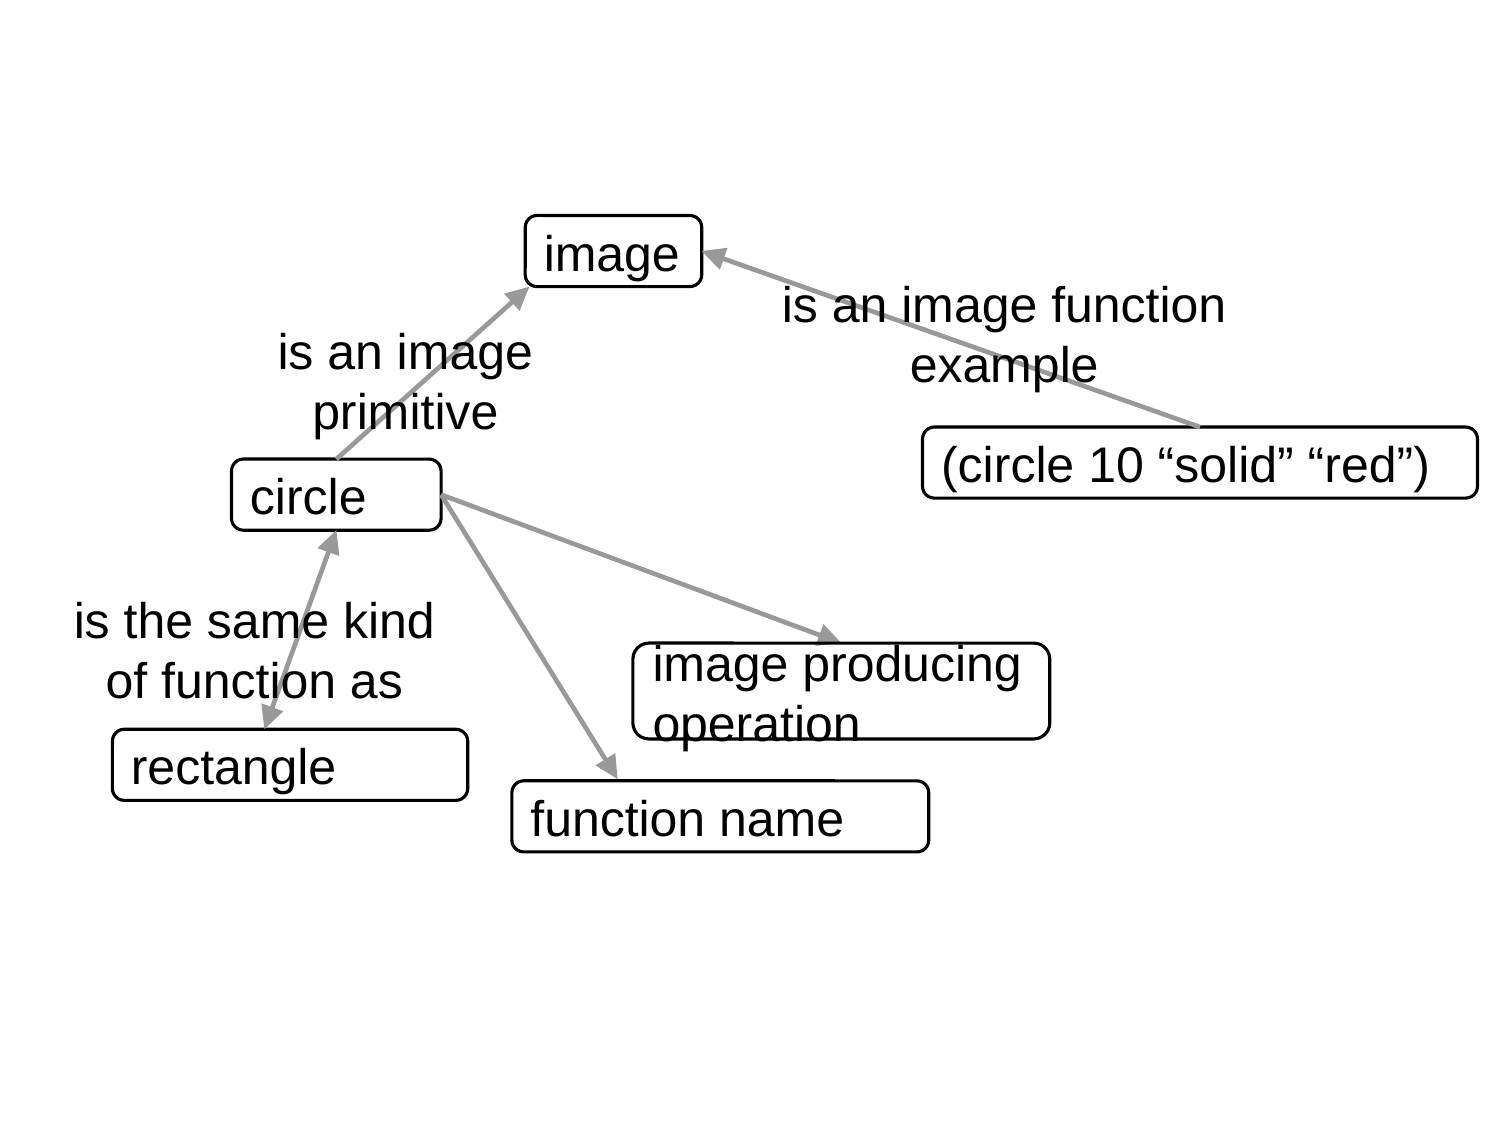

image
is an image function example
is an image primitive
(circle 10 “solid” “red”)
circle
is the same kind of function as
image producing operation
rectangle
function name